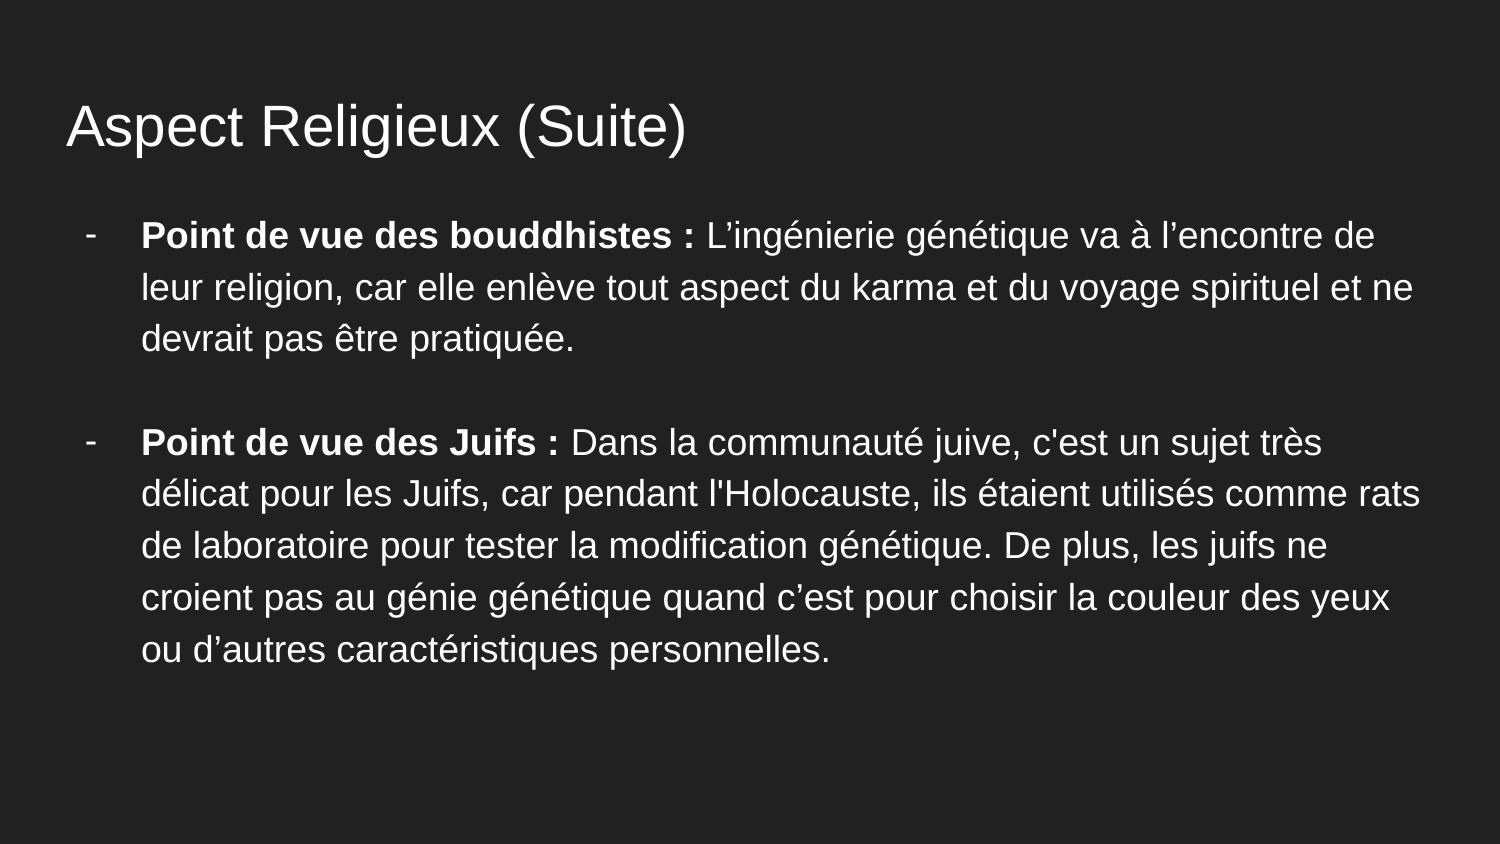

# Aspect Religieux (Suite)
Point de vue des bouddhistes : L’ingénierie génétique va à l’encontre de leur religion, car elle enlève tout aspect du karma et du voyage spirituel et ne devrait pas être pratiquée.

Point de vue des Juifs : Dans la communauté juive, c'est un sujet très délicat pour les Juifs, car pendant l'Holocauste, ils étaient utilisés comme rats de laboratoire pour tester la modification génétique. De plus, les juifs ne croient pas au génie génétique quand c’est pour choisir la couleur des yeux ou d’autres caractéristiques personnelles.